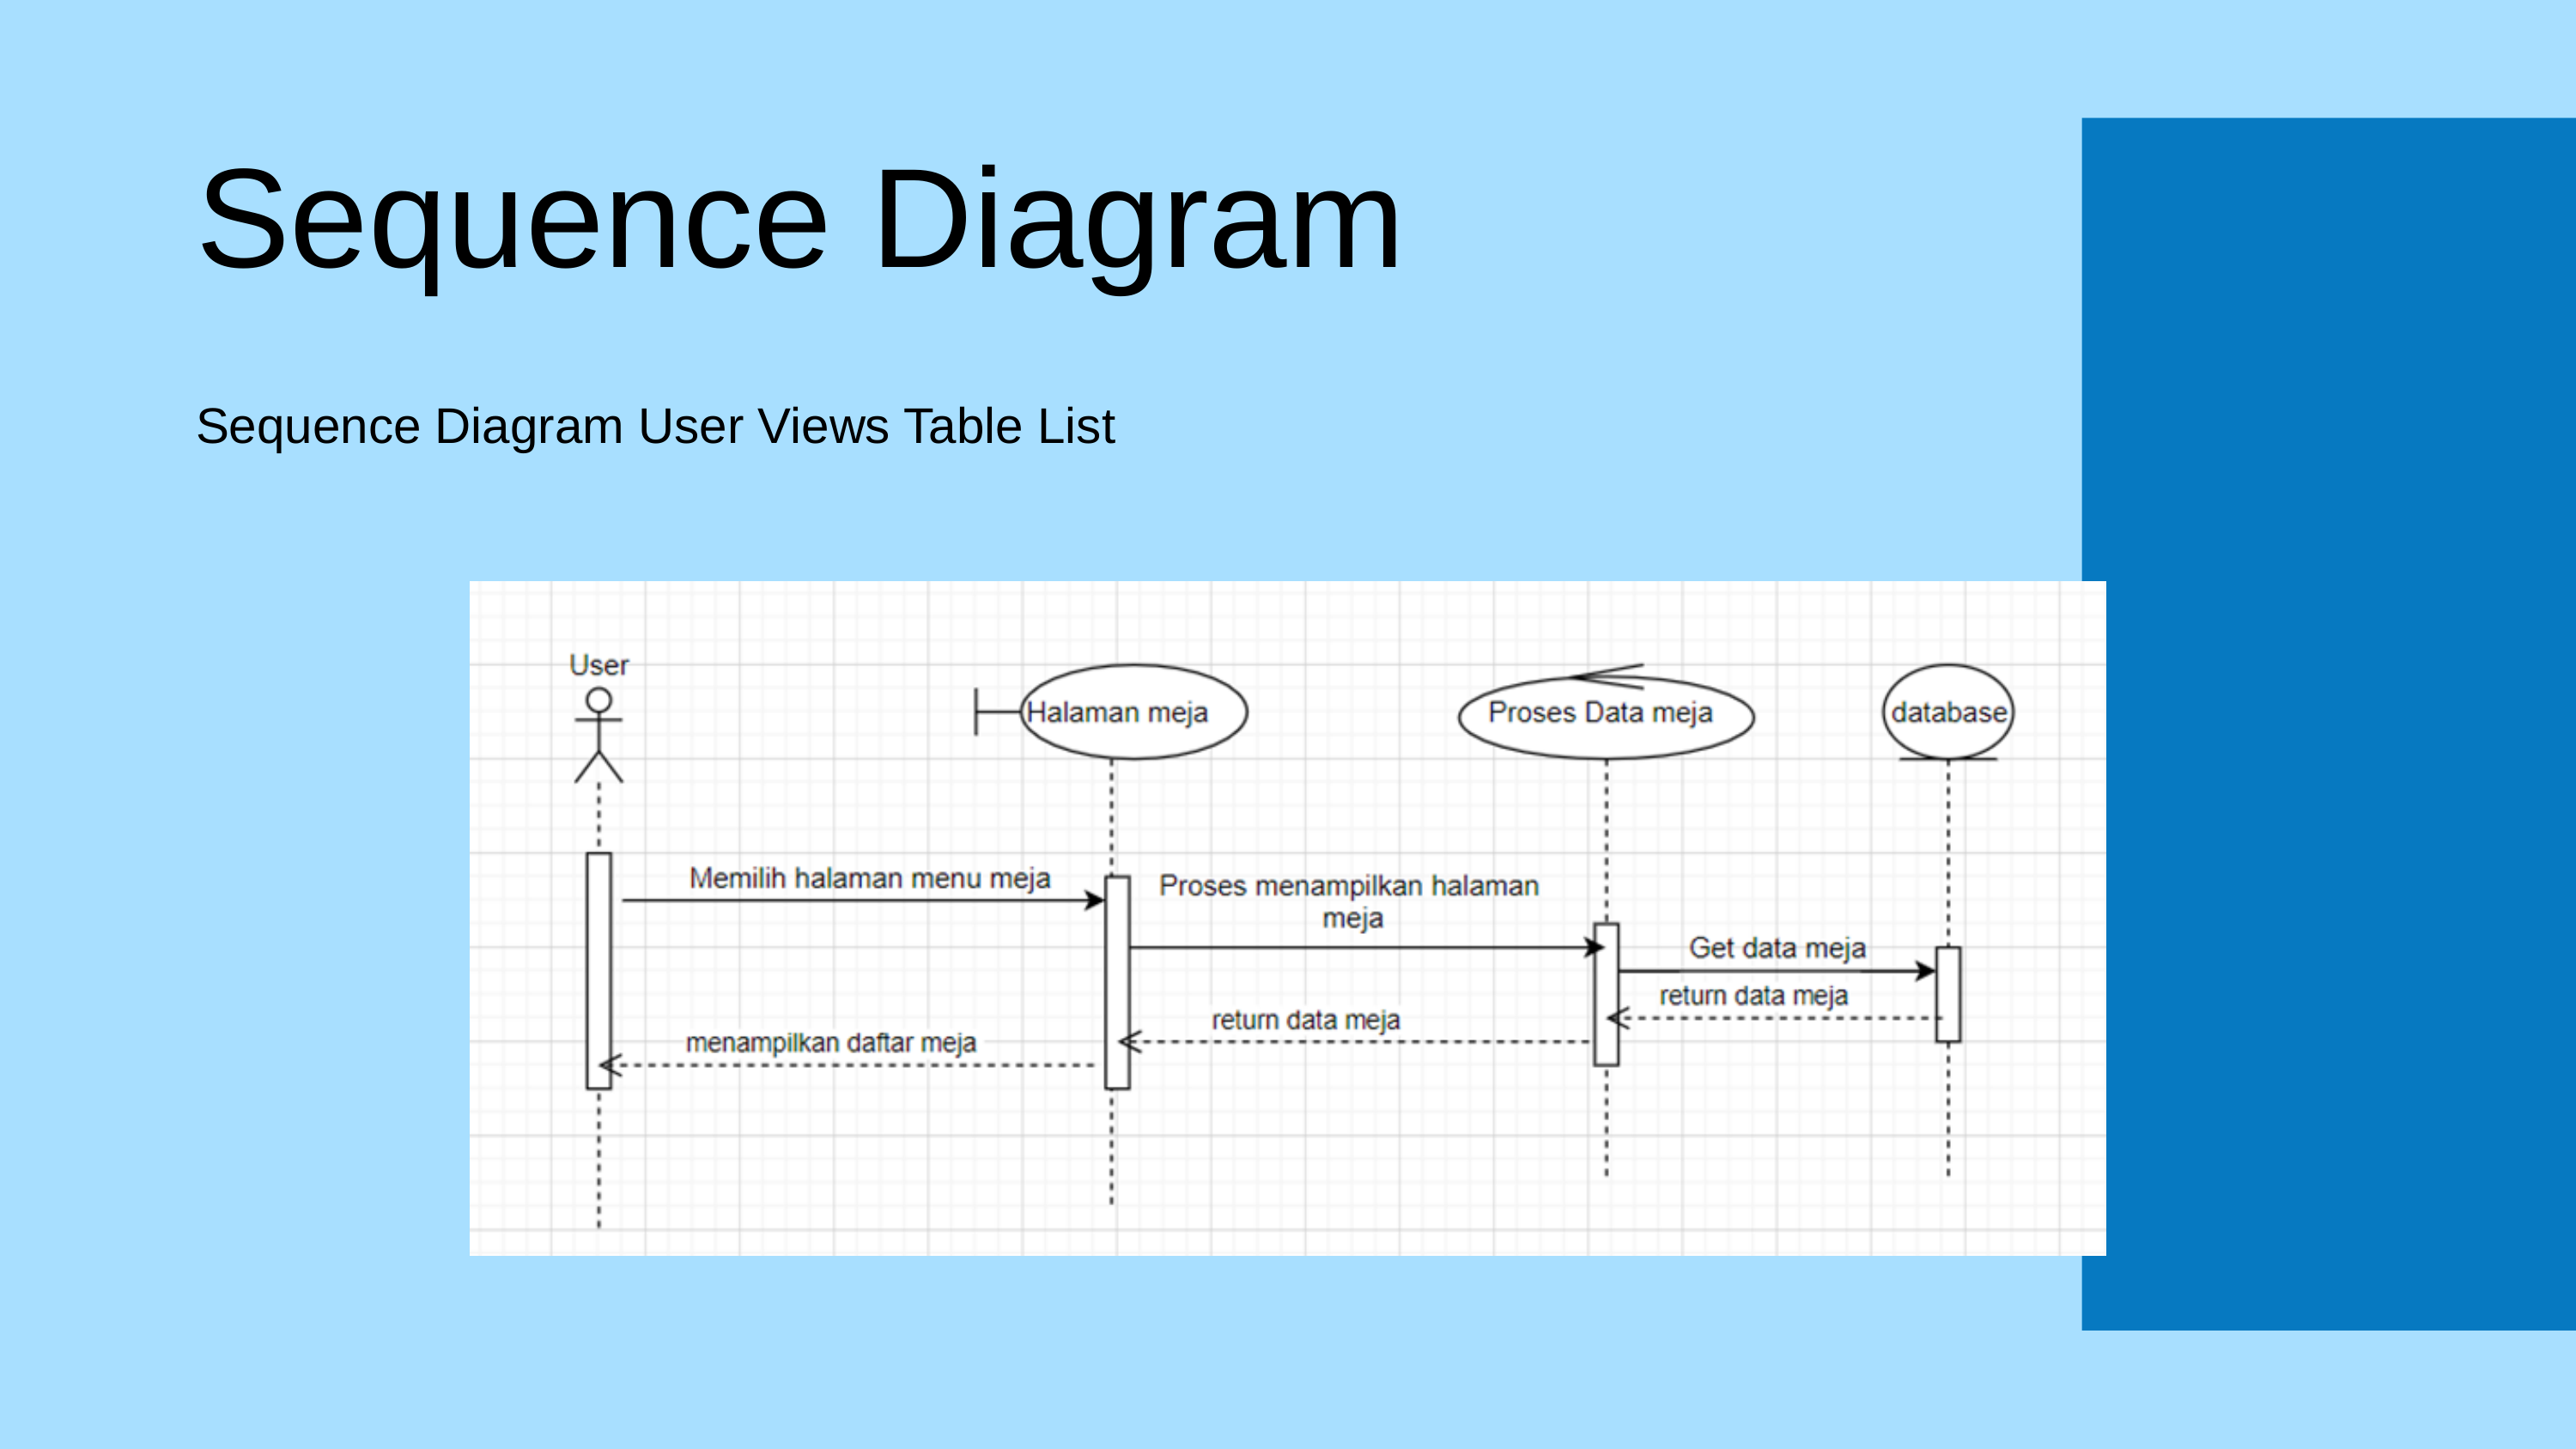

Sequence Diagram
Sequence Diagram User Views Table List